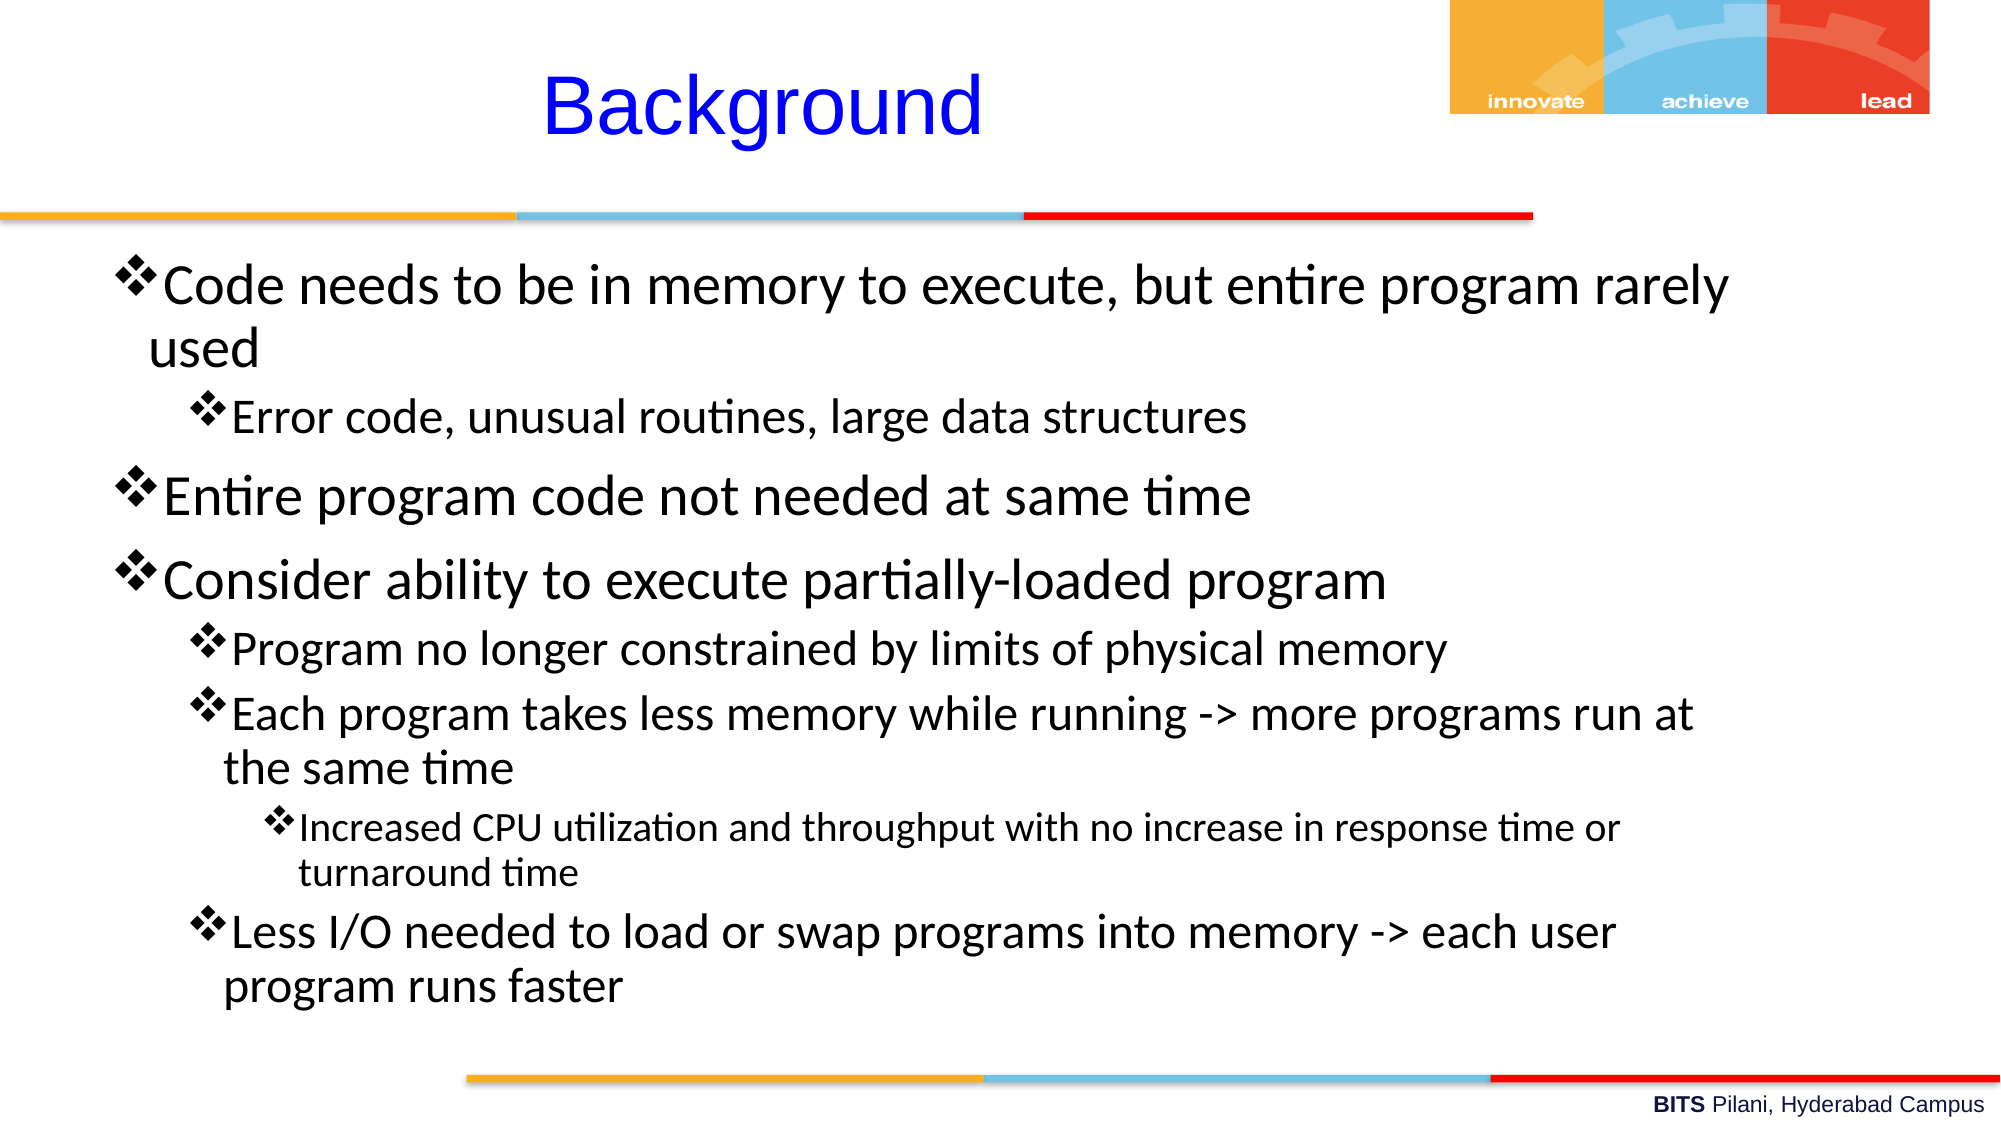

Background
Code needs to be in memory to execute, but entire program rarely used
Error code, unusual routines, large data structures
Entire program code not needed at same time
Consider ability to execute partially-loaded program
Program no longer constrained by limits of physical memory
Each program takes less memory while running -> more programs run at the same time
Increased CPU utilization and throughput with no increase in response time or turnaround time
Less I/O needed to load or swap programs into memory -> each user program runs faster